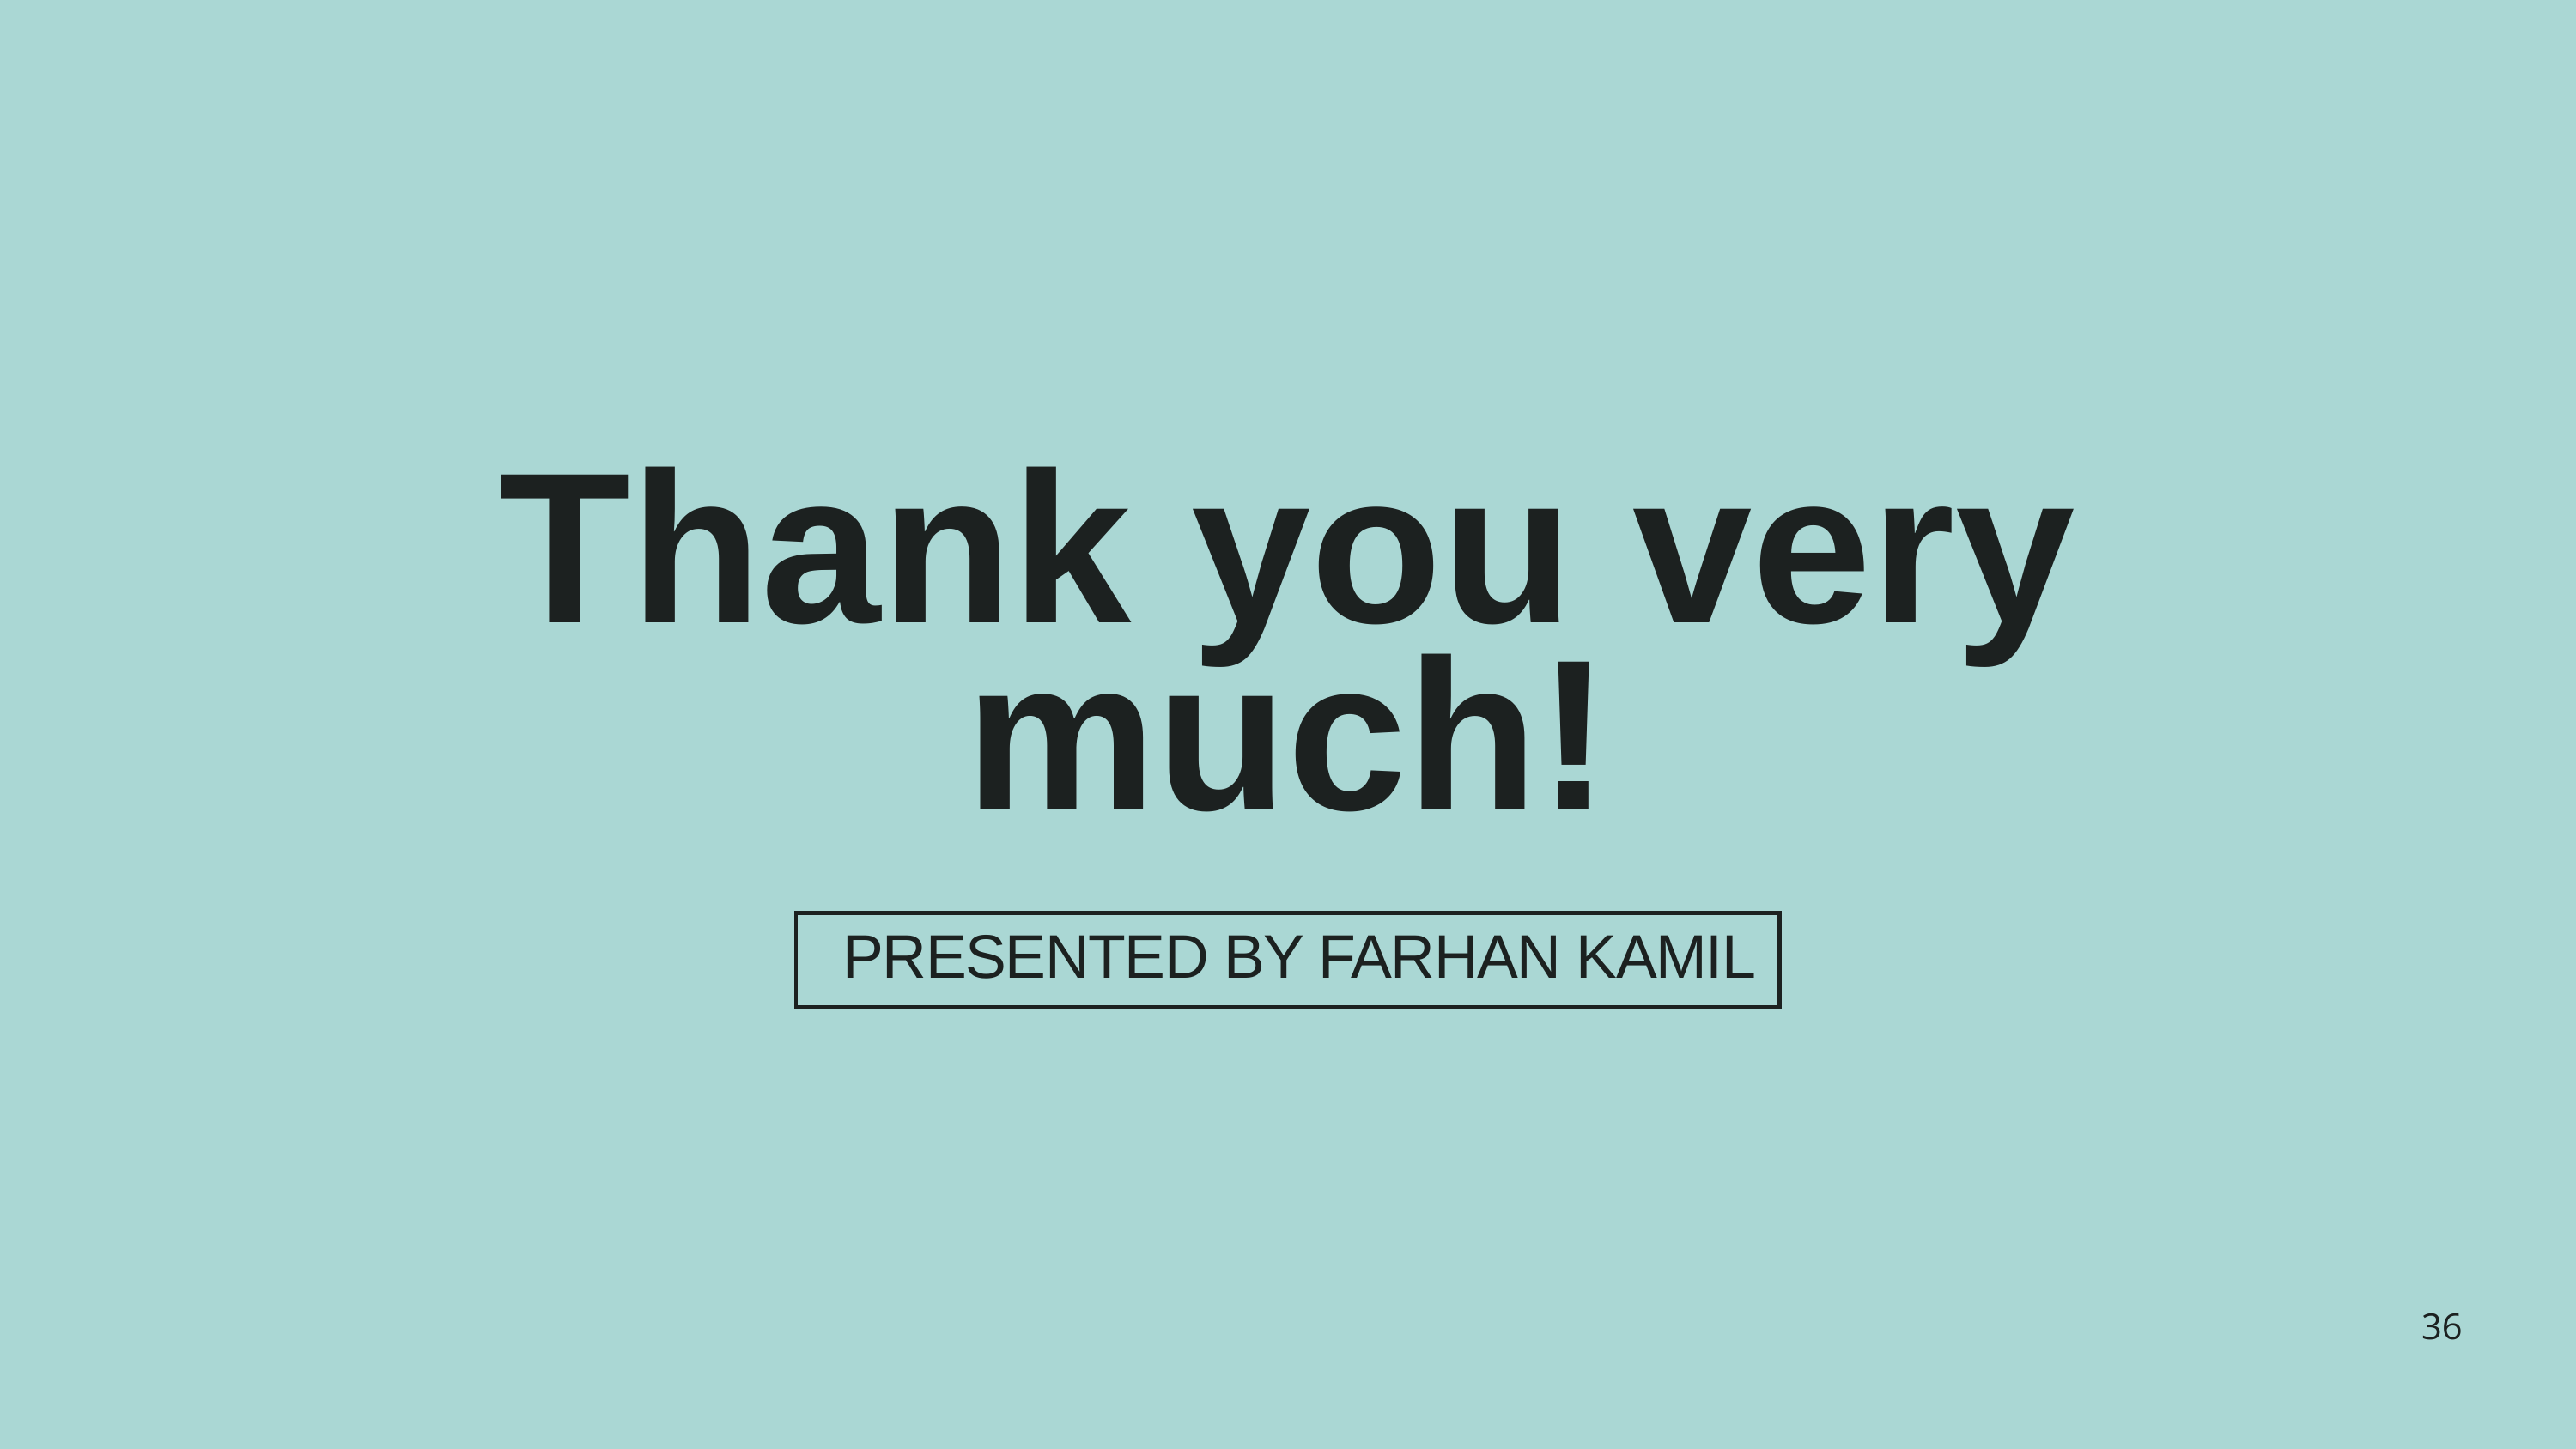

Thank you very much!

PRESENTED BY FARHAN KAMIL
36